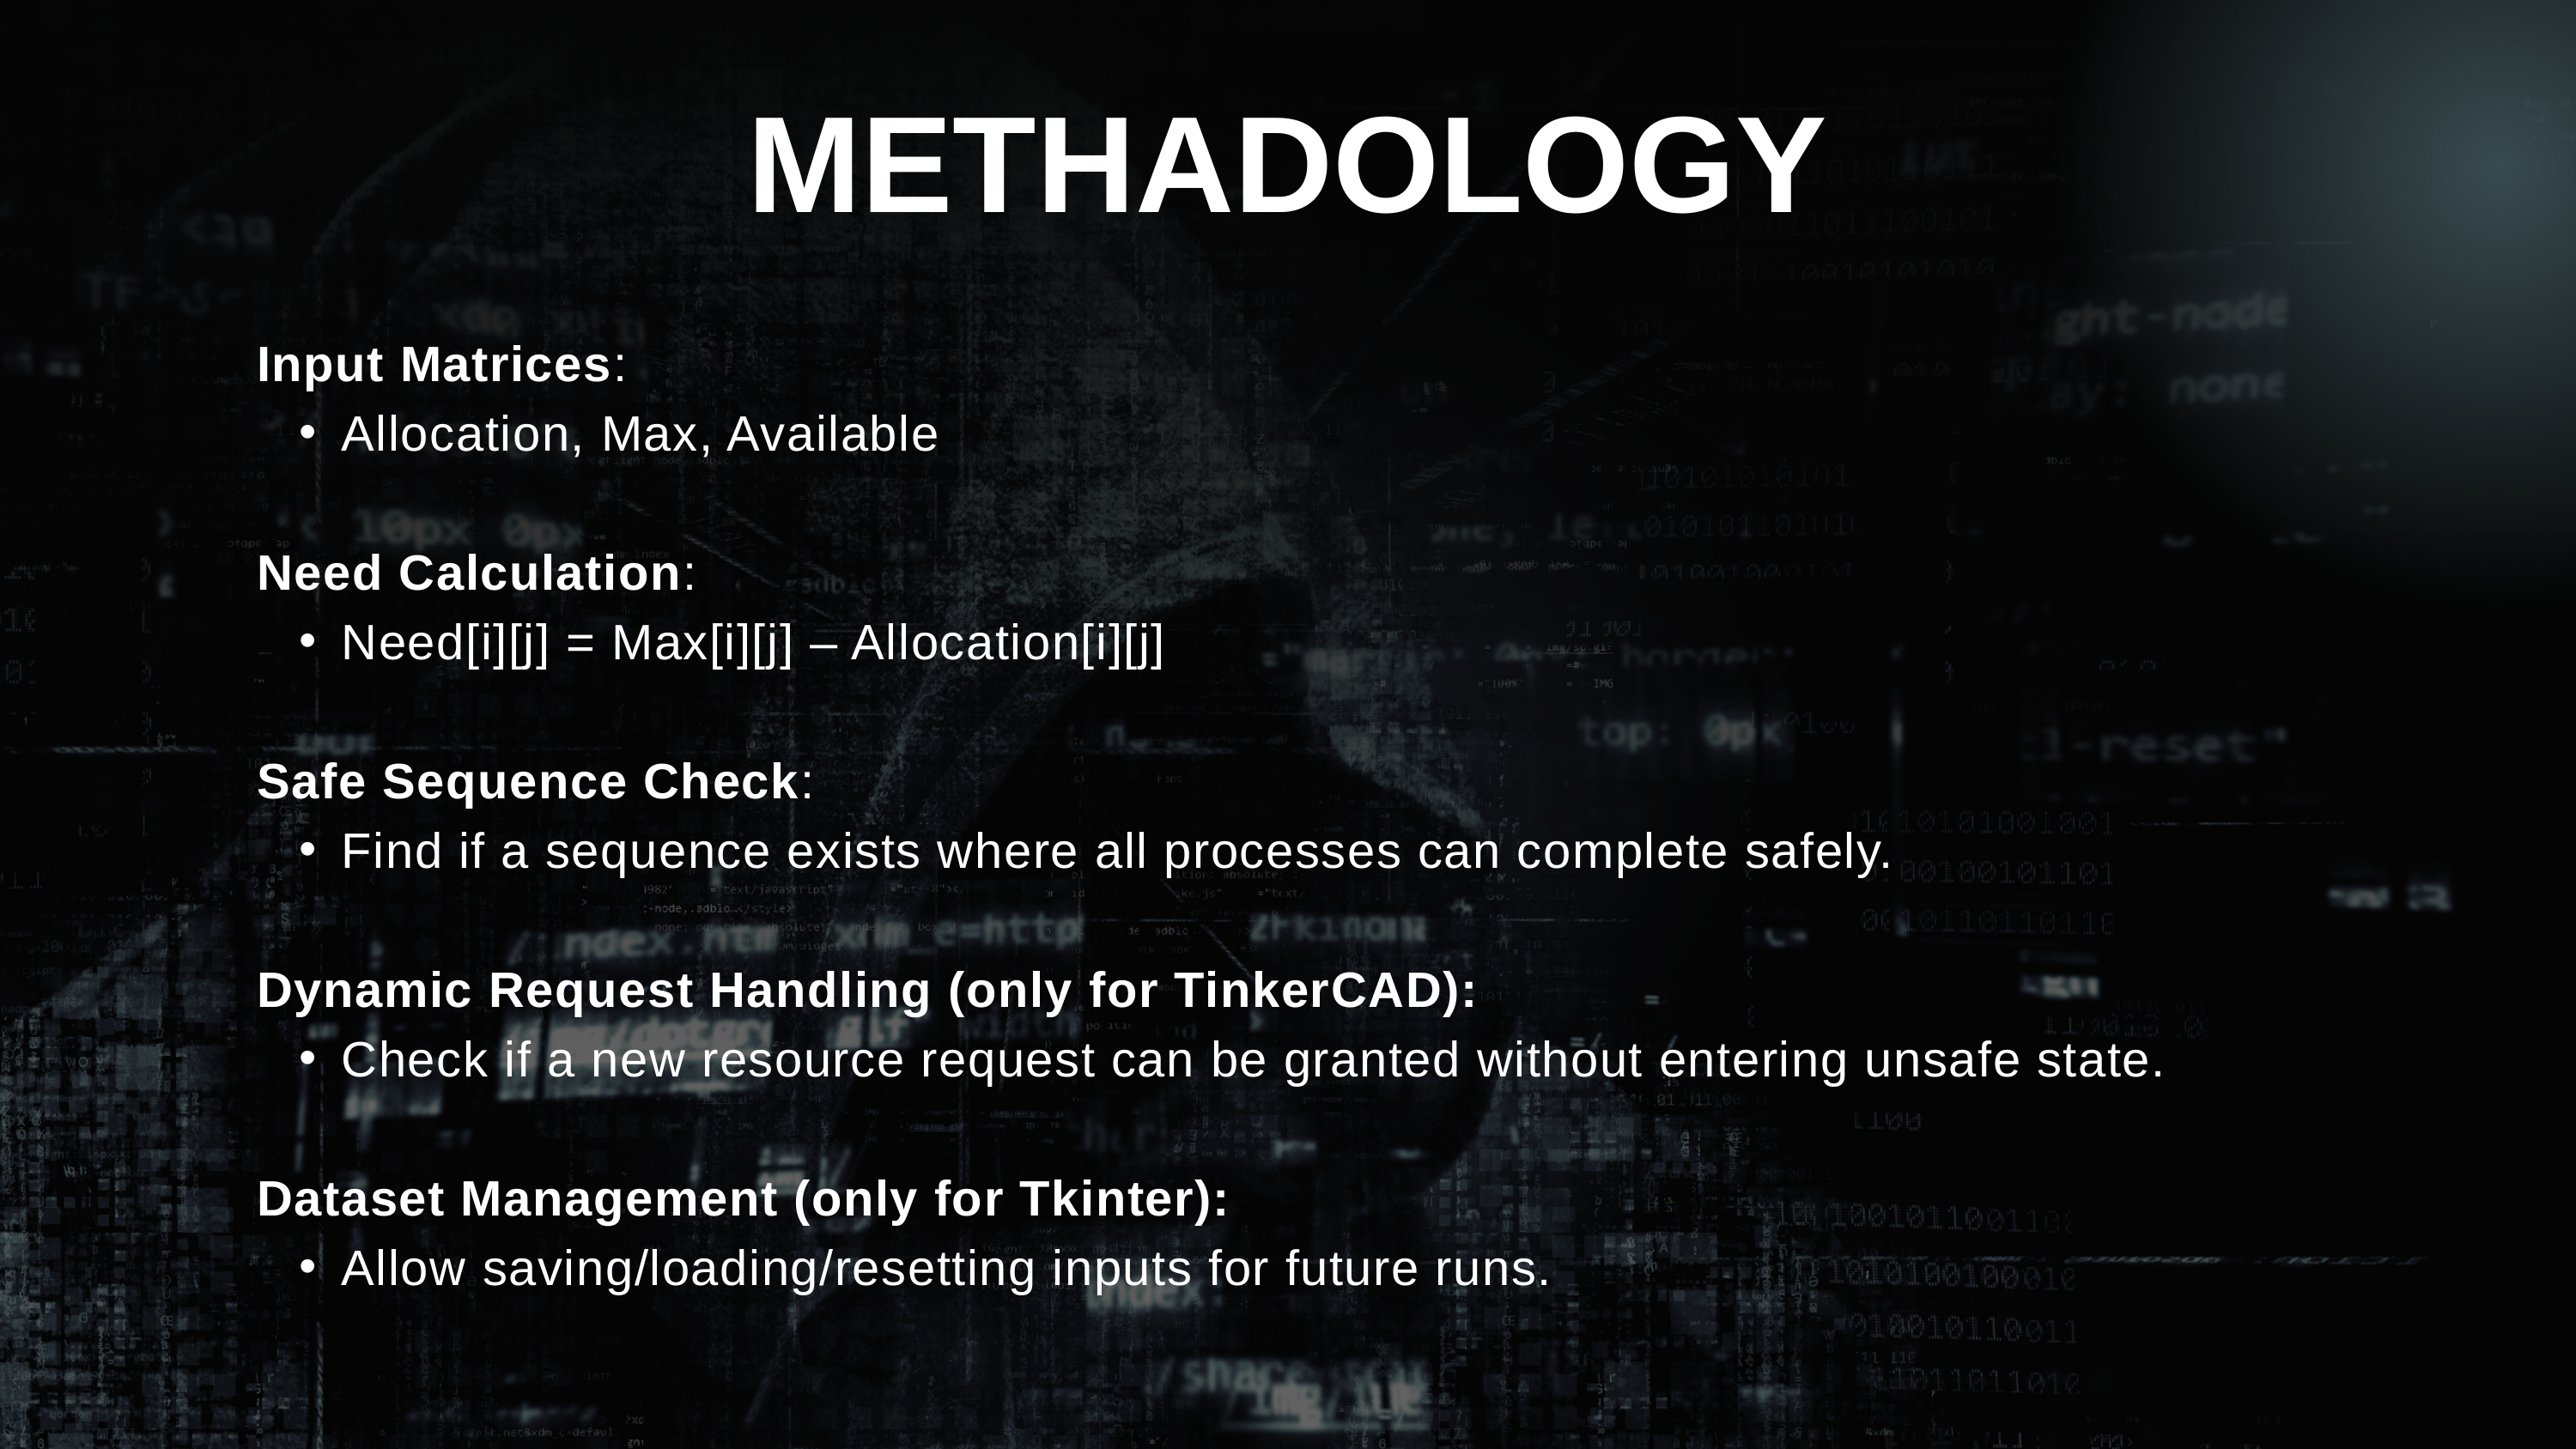

METHADOLOGY
Input Matrices:
Allocation, Max, Available

Need Calculation:
Need[i][j] = Max[i][j] – Allocation[i][j]

Safe Sequence Check:
Find if a sequence exists where all processes can complete safely.

Dynamic Request Handling (only for TinkerCAD):
Check if a new resource request can be granted without entering unsafe state.

Dataset Management (only for Tkinter):
Allow saving/loading/resetting inputs for future runs.